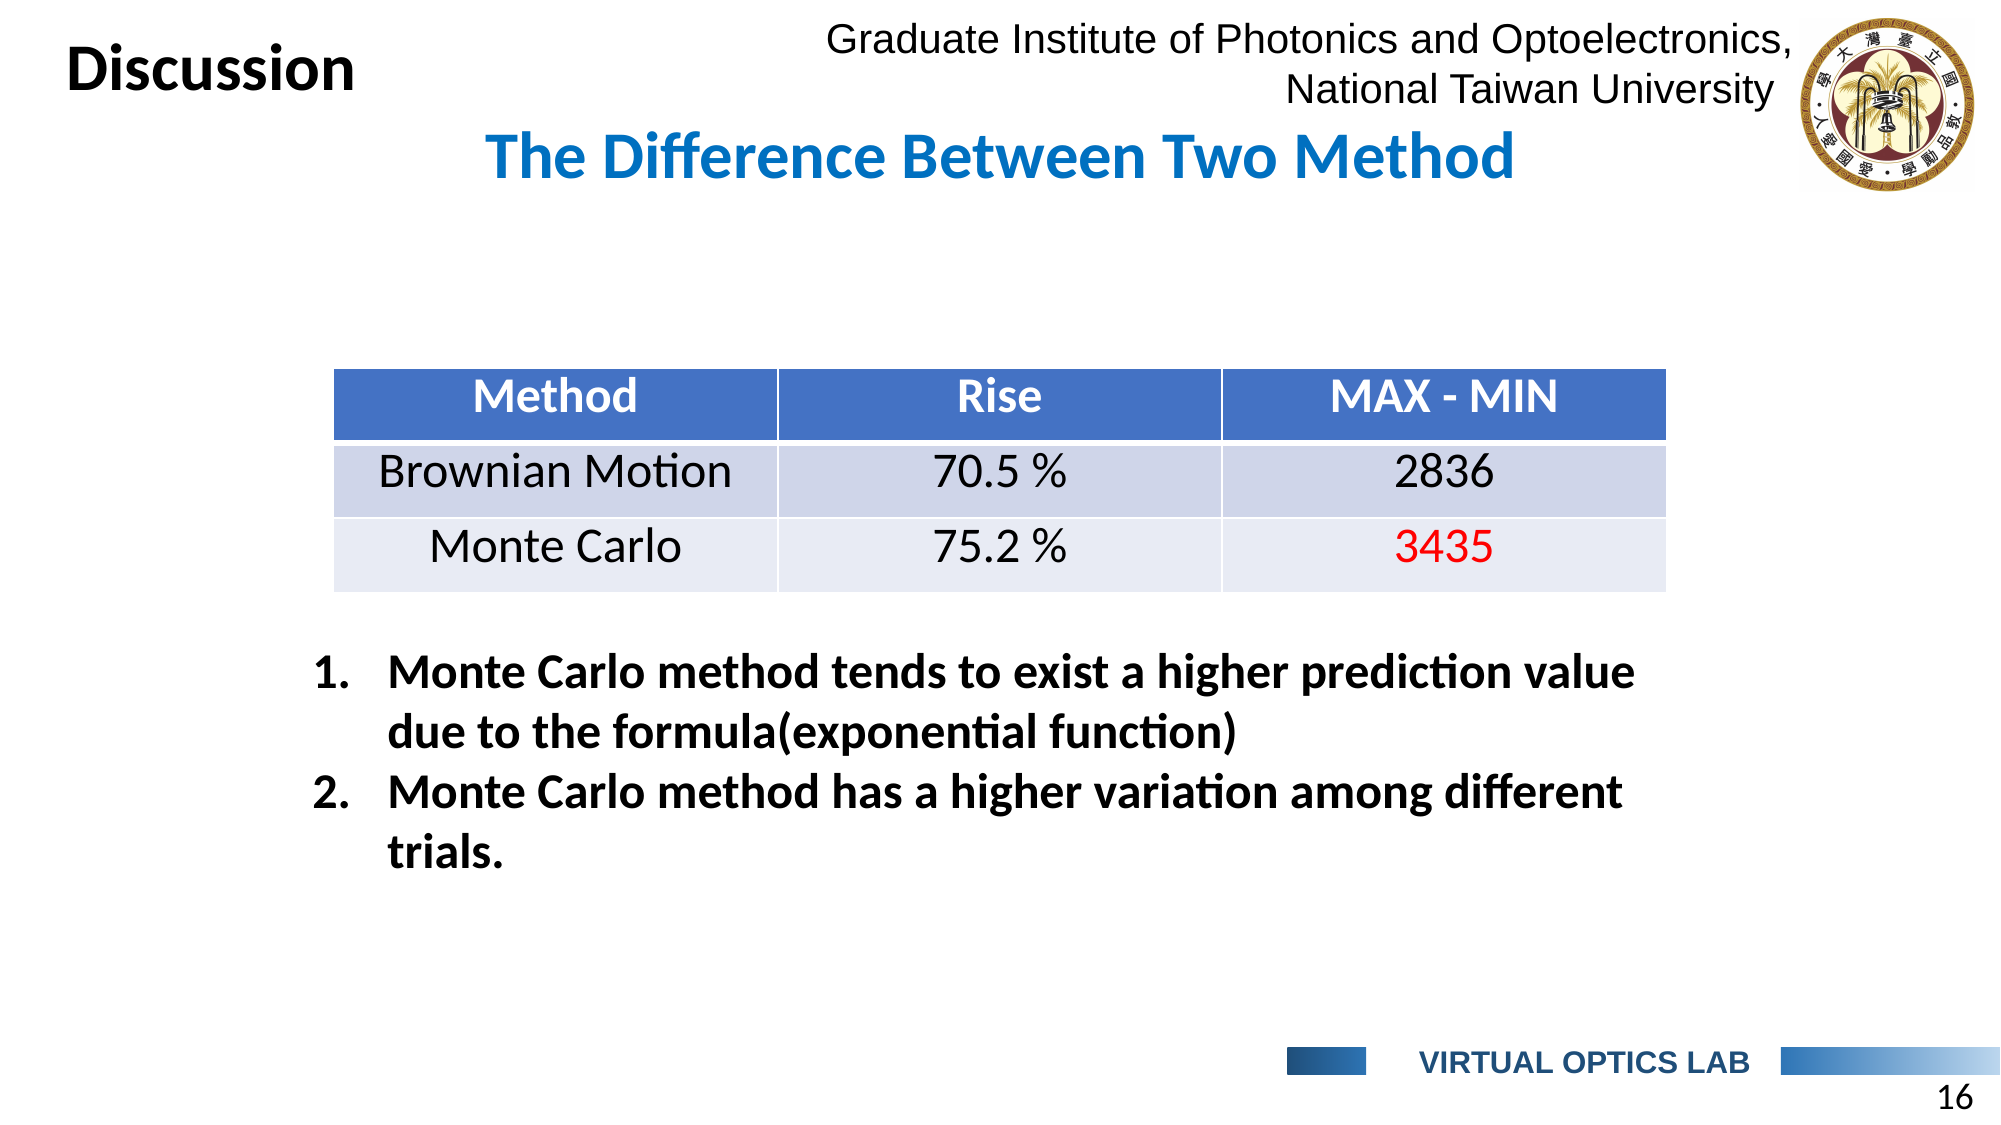

Discussion
The Difference Between Two Method
| Method | Rise | MAX - MIN |
| --- | --- | --- |
| Brownian Motion | 70.5 % | 2836 |
| Monte Carlo | 75.2 % | 3435 |

Monte Carlo method tends to exist a higher prediction value due to the formula(exponential function)
Monte Carlo method has a higher variation among different trials.
16